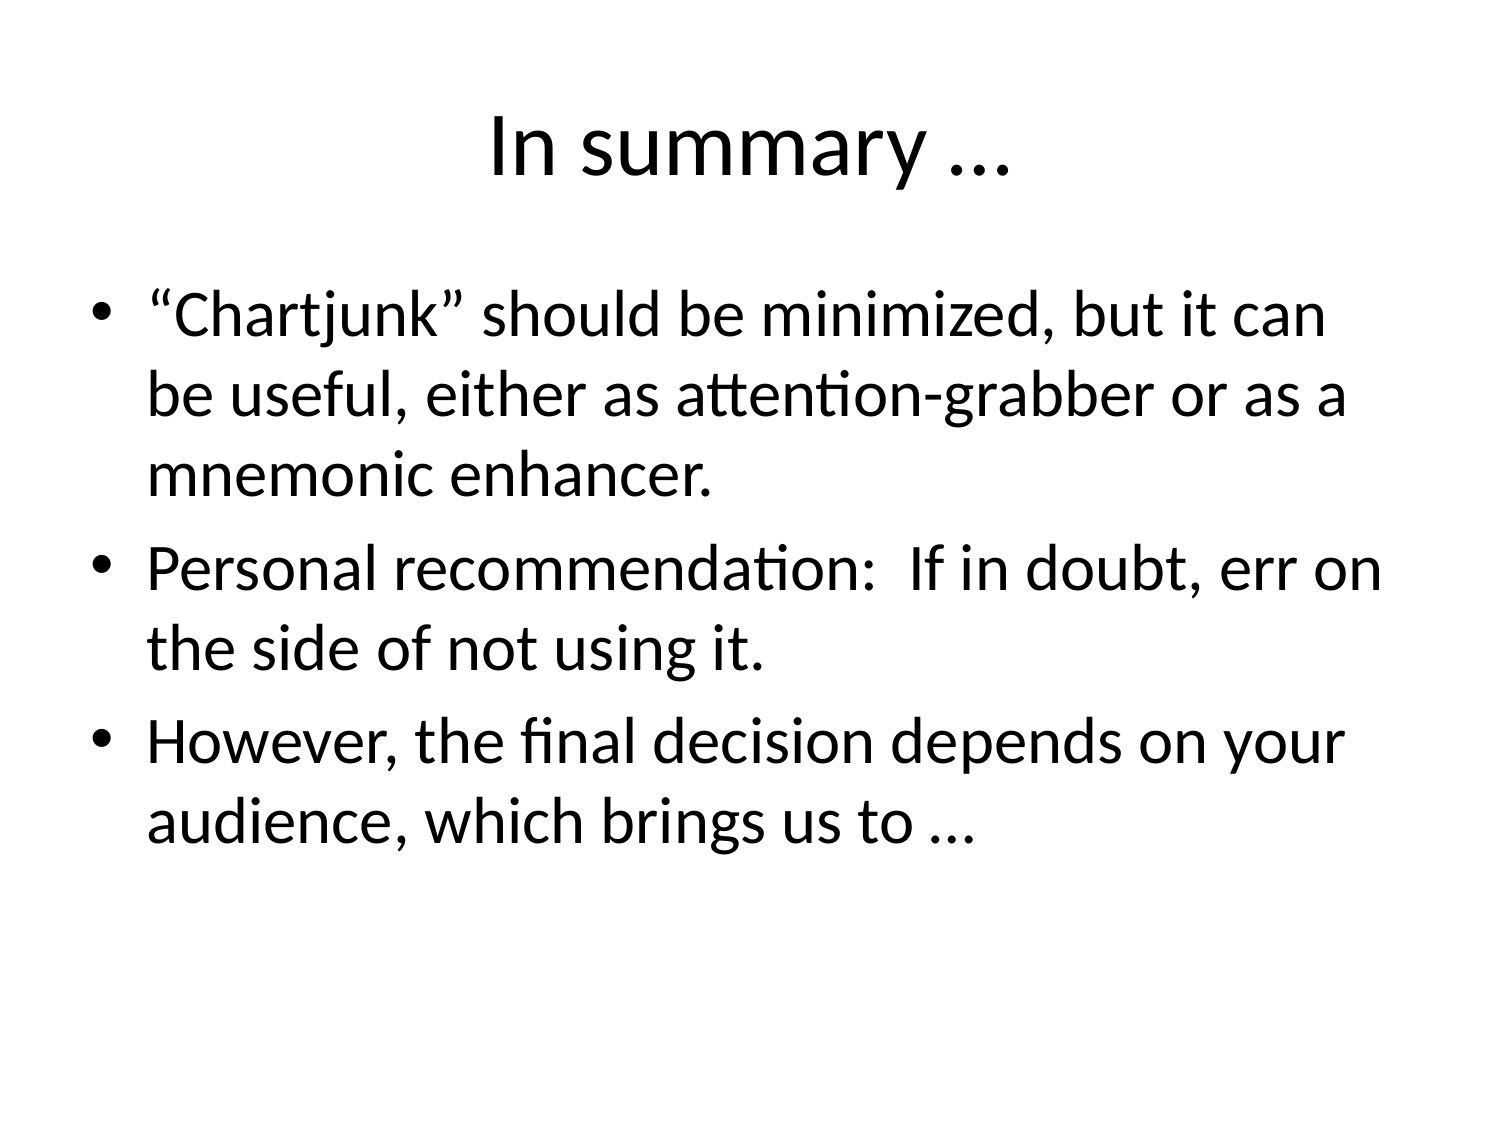

# In summary …
“Chartjunk” should be minimized, but it can be useful, either as attention-grabber or as a mnemonic enhancer.
Personal recommendation:  If in doubt, err on the side of not using it.
However, the final decision depends on your audience, which brings us to …